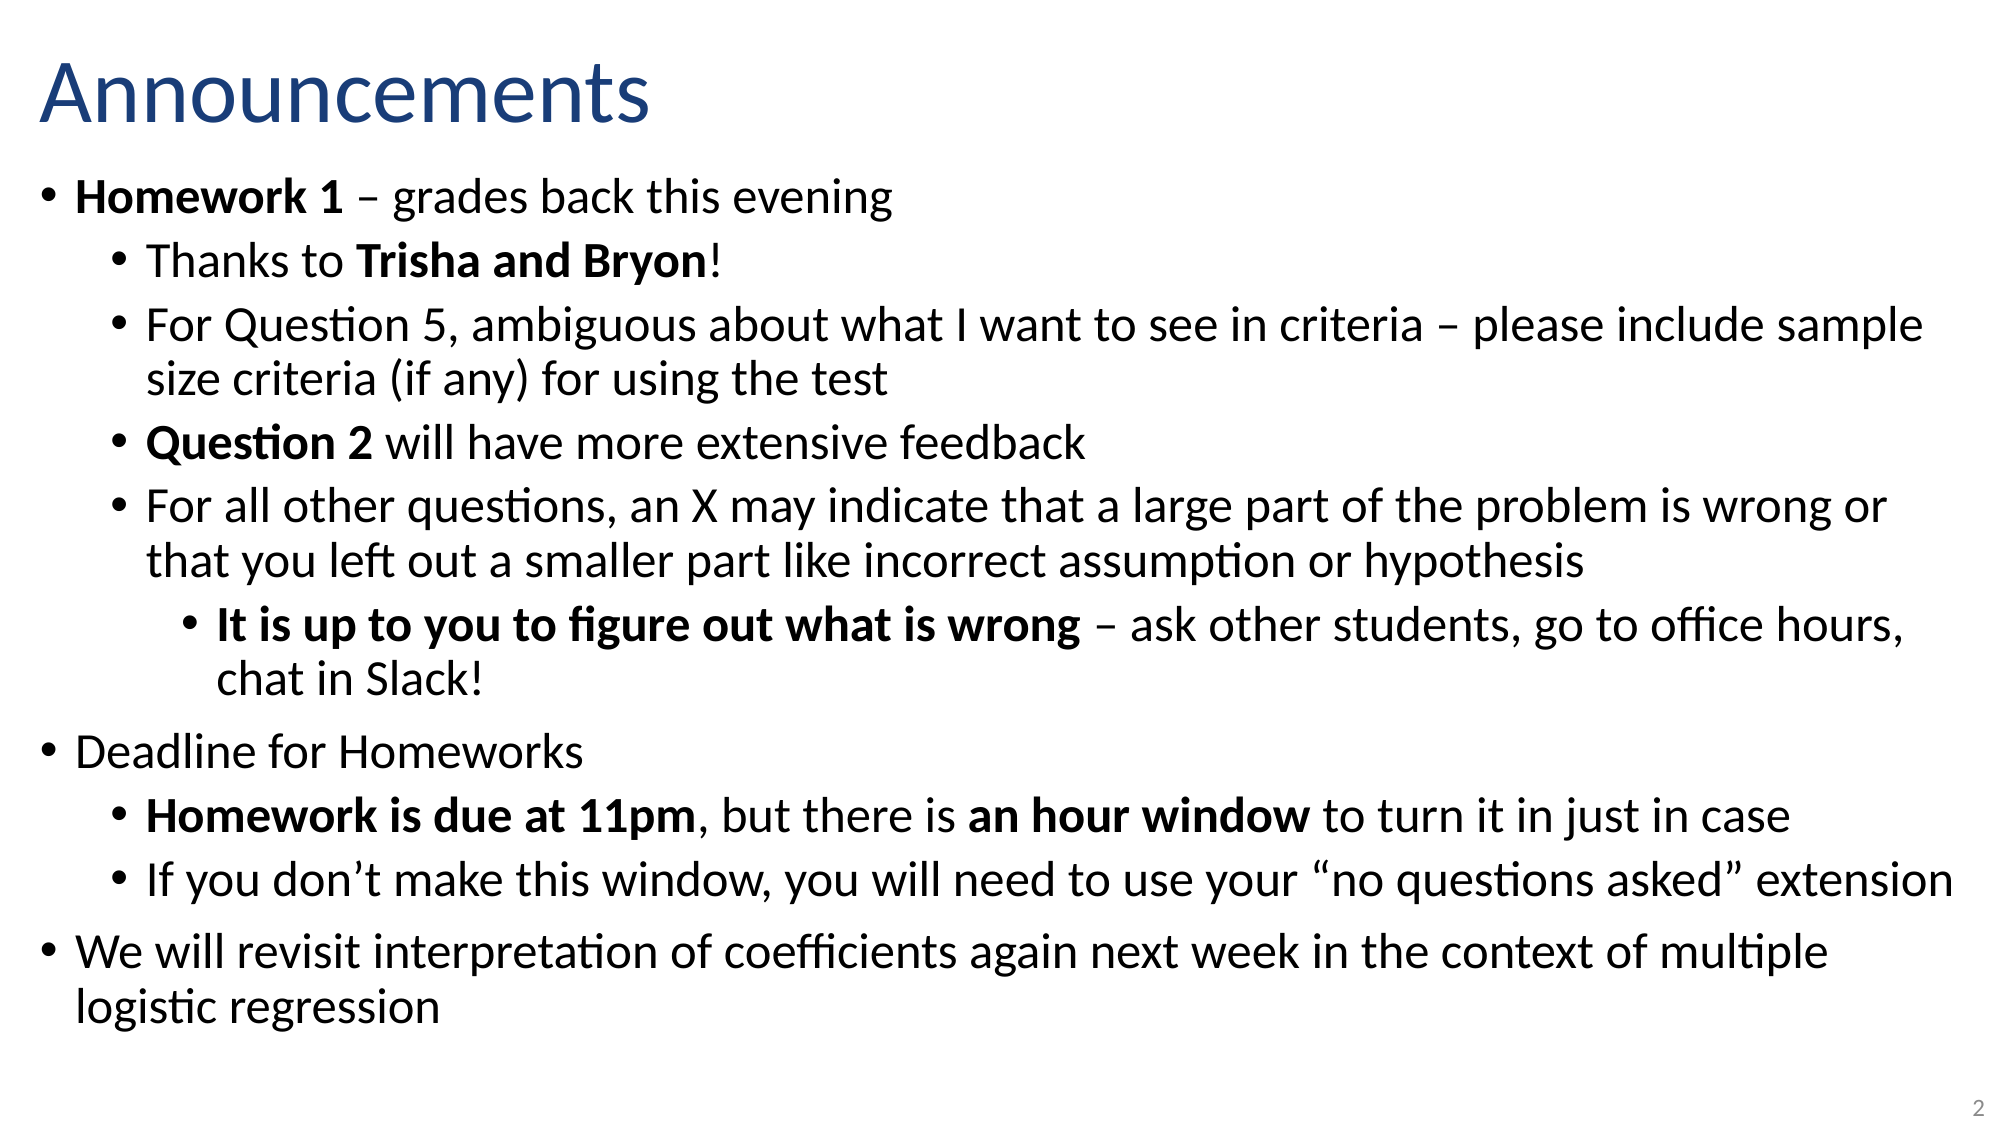

# Announcements
Homework 1 – grades back this evening
Thanks to Trisha and Bryon!
For Question 5, ambiguous about what I want to see in criteria – please include sample size criteria (if any) for using the test
Question 2 will have more extensive feedback
For all other questions, an X may indicate that a large part of the problem is wrong or that you left out a smaller part like incorrect assumption or hypothesis
It is up to you to figure out what is wrong – ask other students, go to office hours, chat in Slack!
Deadline for Homeworks
Homework is due at 11pm, but there is an hour window to turn it in just in case
If you don’t make this window, you will need to use your “no questions asked” extension
We will revisit interpretation of coefficients again next week in the context of multiple logistic regression

2